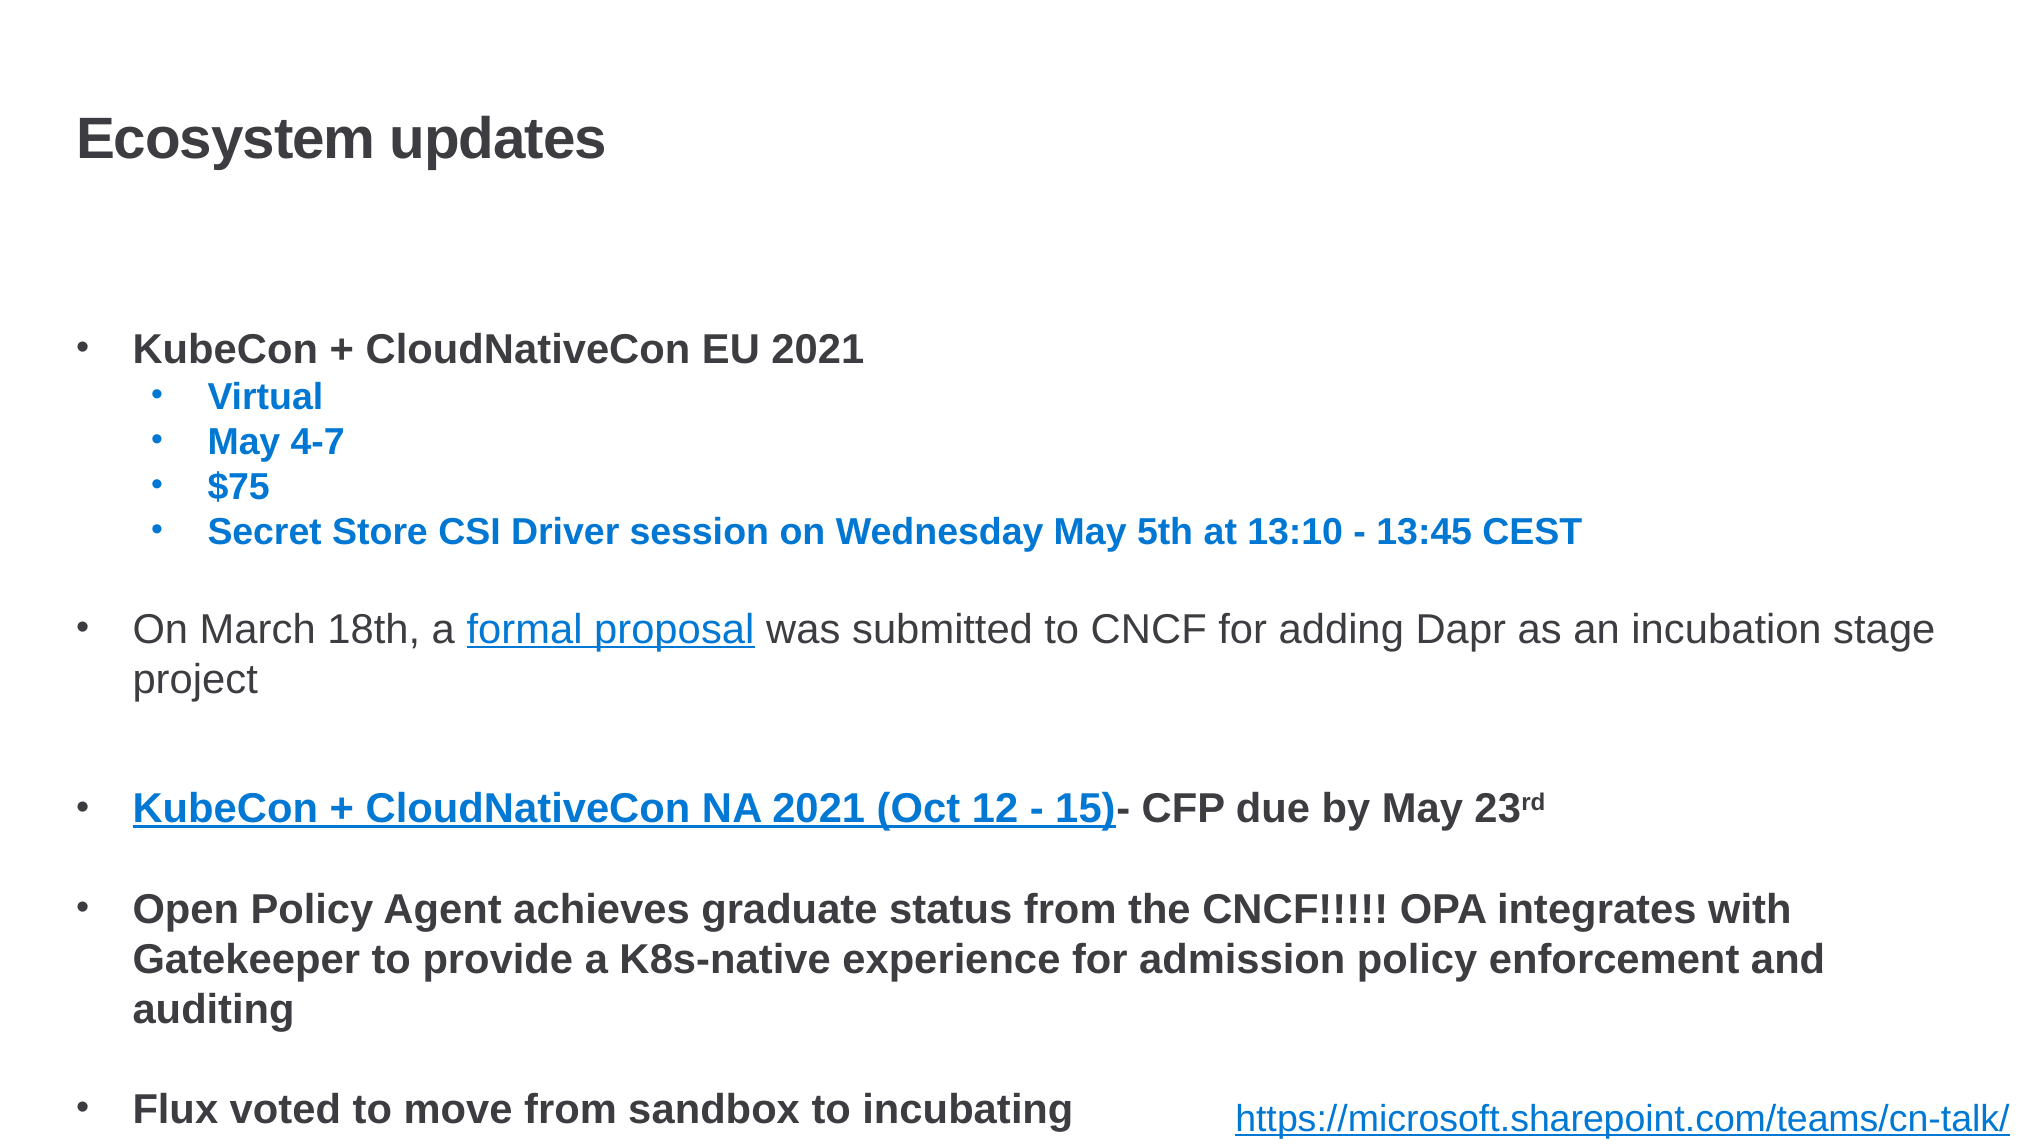

# Ecosystem updates
KubeCon + CloudNativeCon EU 2021
Virtual
May 4-7
$75
Secret Store CSI Driver session on Wednesday May 5th at 13:10 - 13:45 CEST

On March 18th, a formal proposal was submitted to CNCF for adding Dapr as an incubation stage project

KubeCon + CloudNativeCon NA 2021 (Oct 12 - 15)- CFP due by May 23rd

Open Policy Agent achieves graduate status from the CNCF!!!!! OPA integrates with Gatekeeper to provide a K8s-native experience for admission policy enforcement and auditing

Flux voted to move from sandbox to incubating
https://microsoft.sharepoint.com/teams/cn-talk/